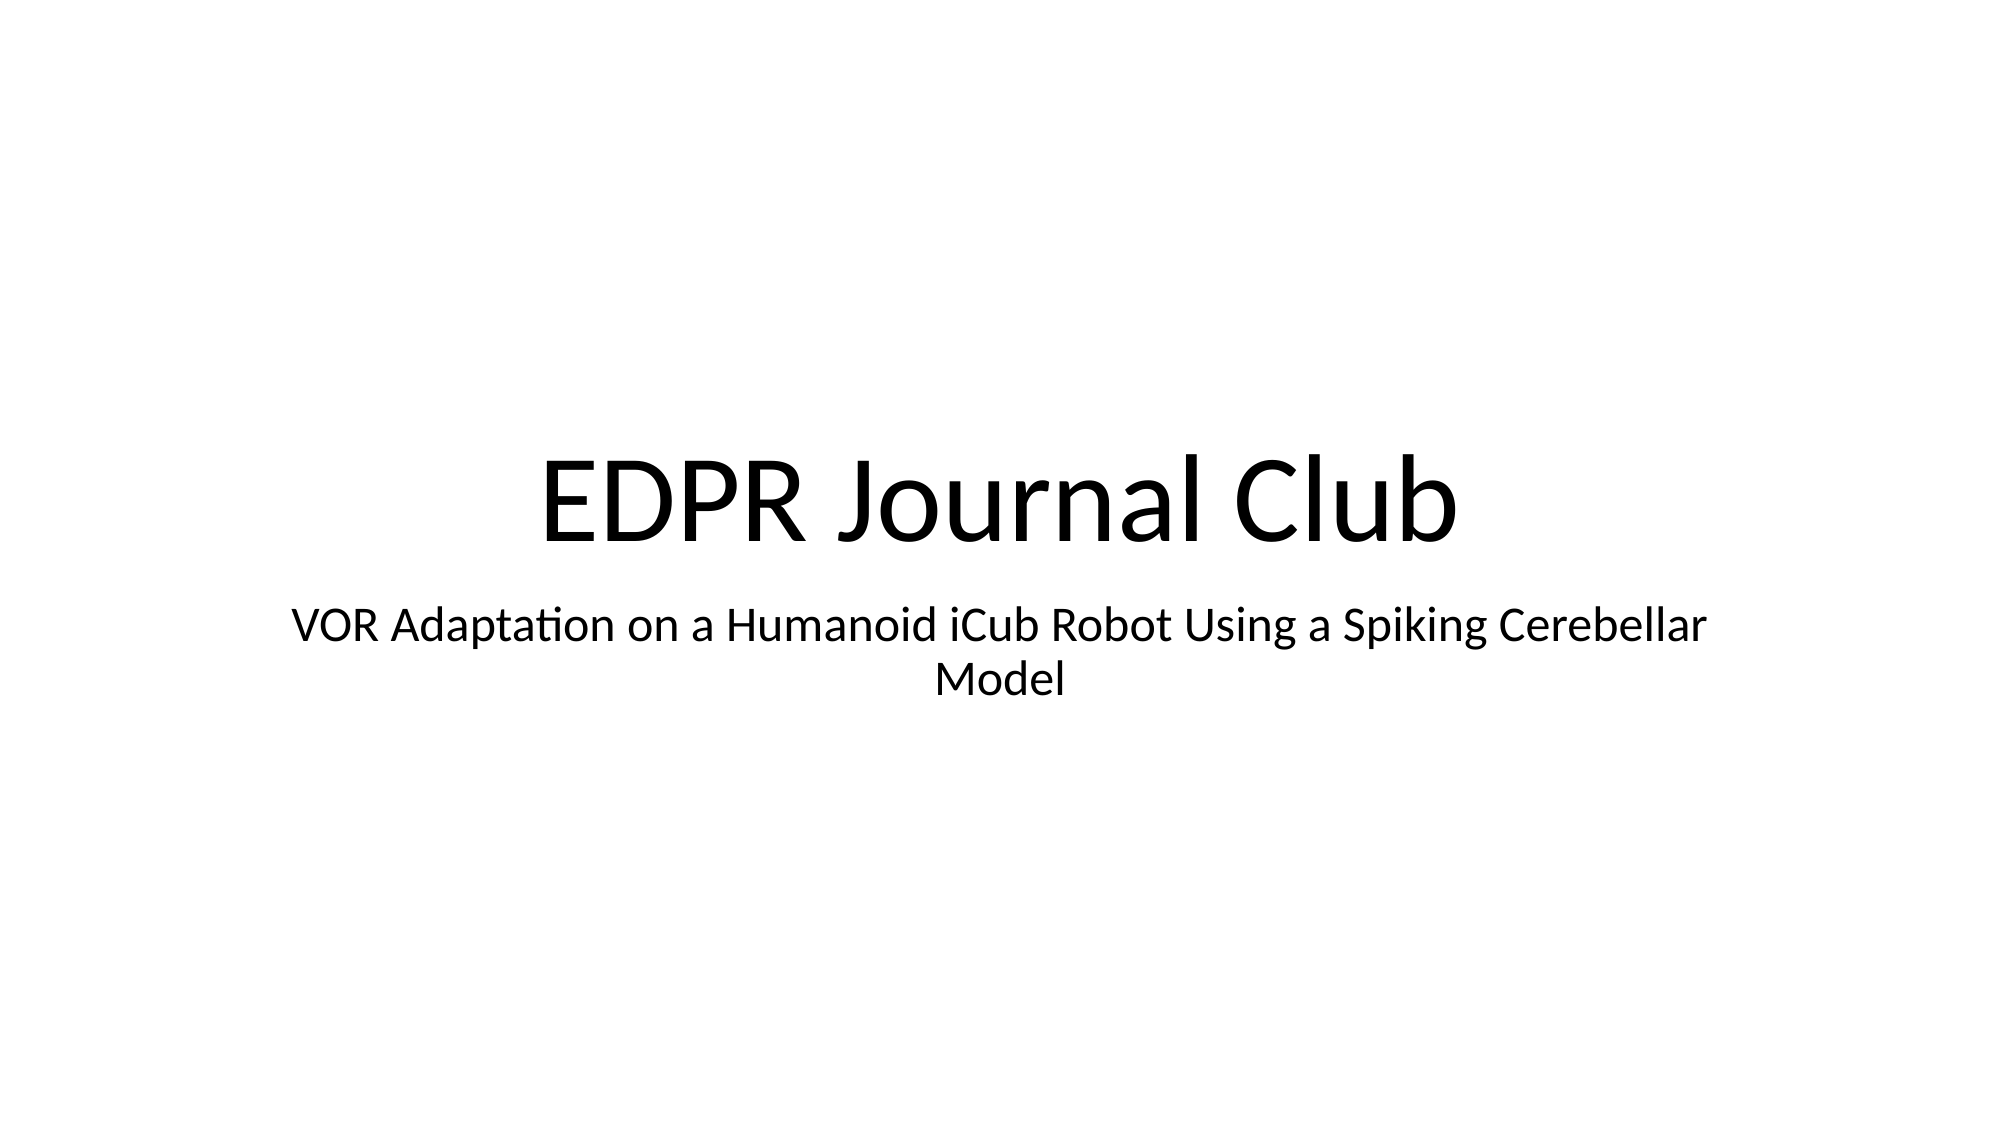

# EDPR Journal Club
VOR Adaptation on a Humanoid iCub Robot Using a Spiking Cerebellar Model